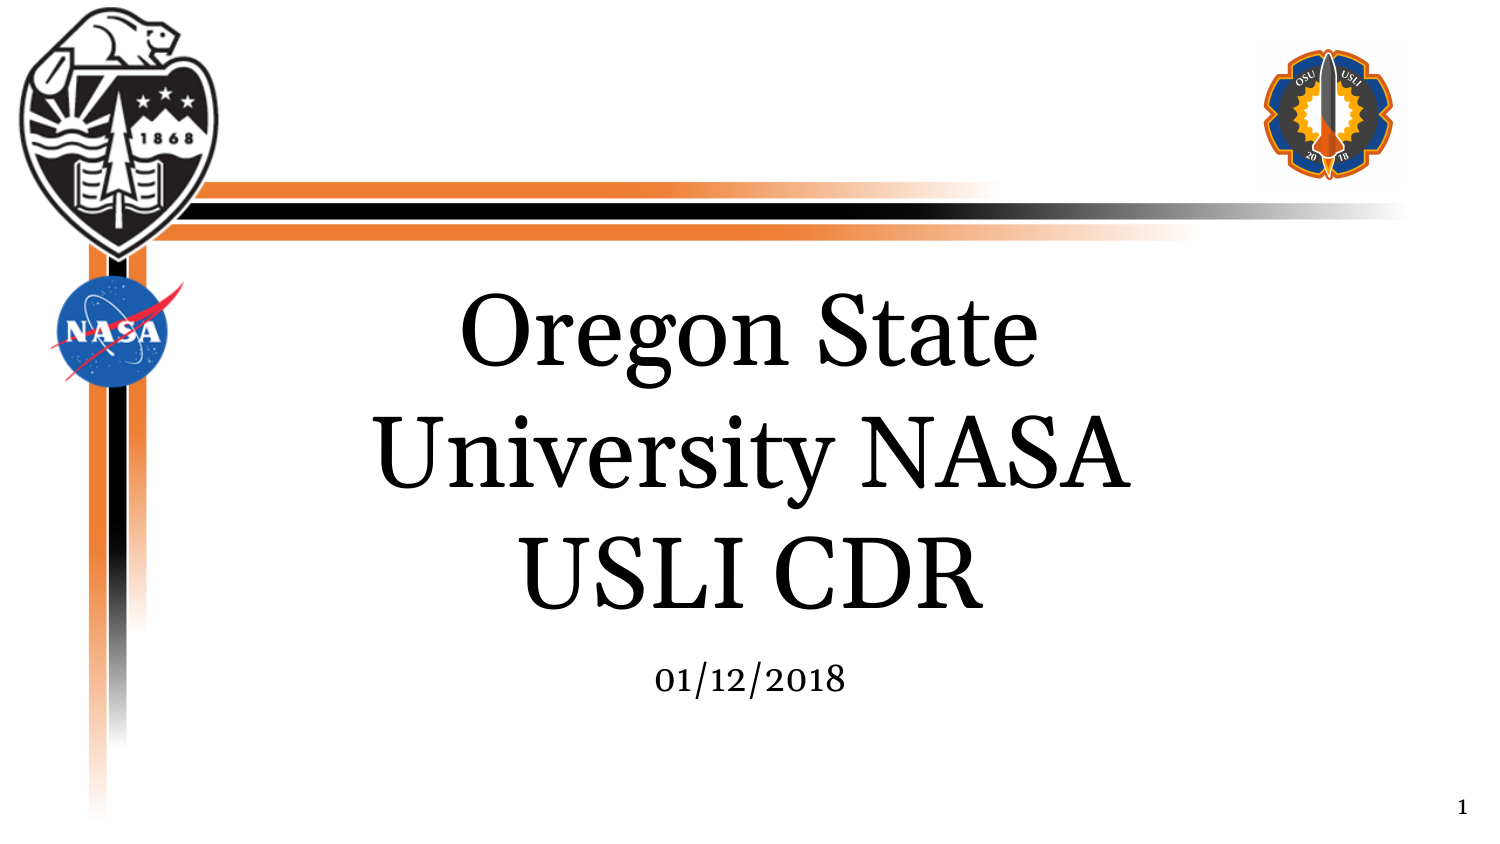

1
# Oregon State University NASA USLI CDR
01/12/2018

1